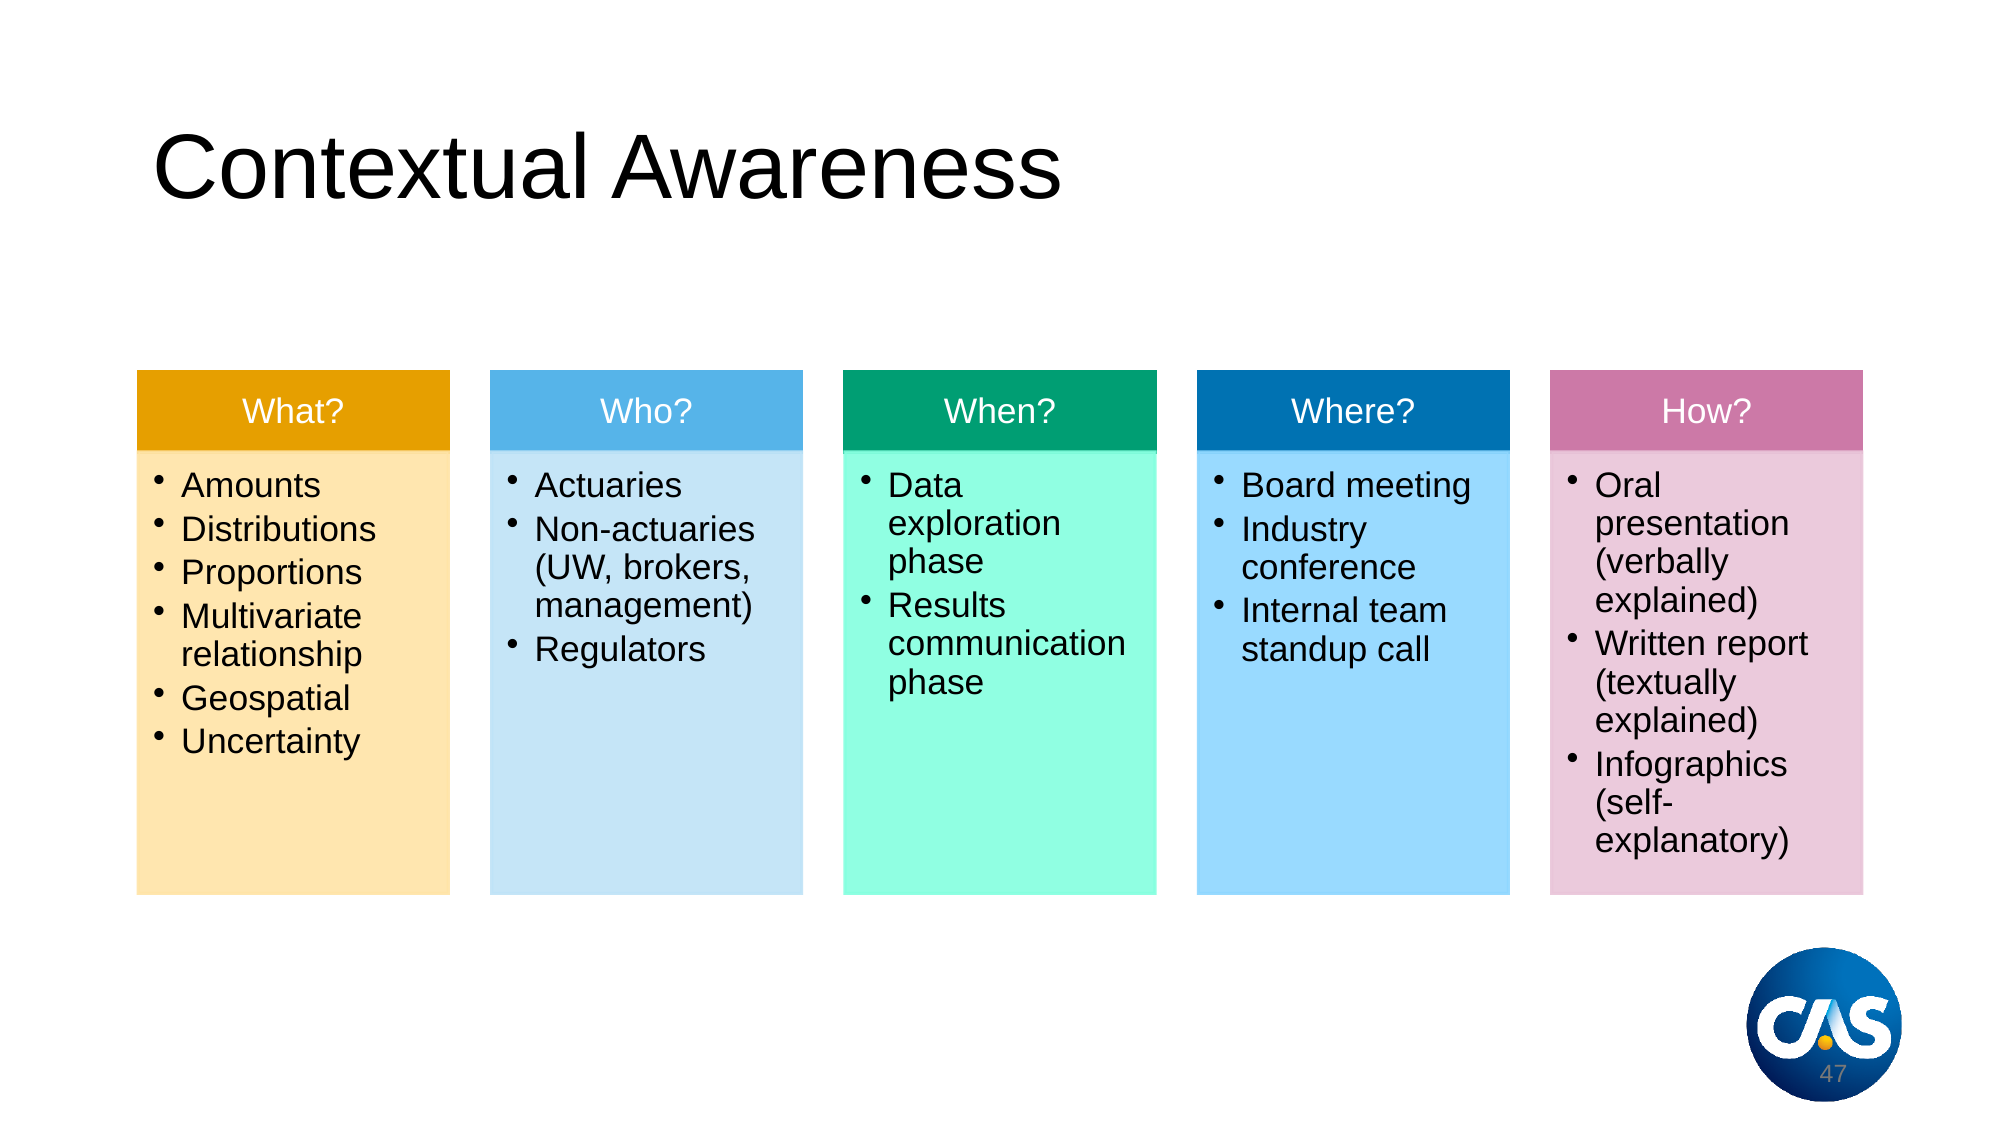

# Contextual Awareness
What?
Who?
When?
Where?
How?
Amounts
Distributions
Proportions
Multivariate relationship
Geospatial
Uncertainty
Actuaries
Non-actuaries (UW, brokers, management)
Regulators
Data exploration phase
Results communication phase
Board meeting
Industry conference
Internal team standup call
Oral presentation (verbally explained)
Written report (textually explained)
Infographics (self-explanatory)
47